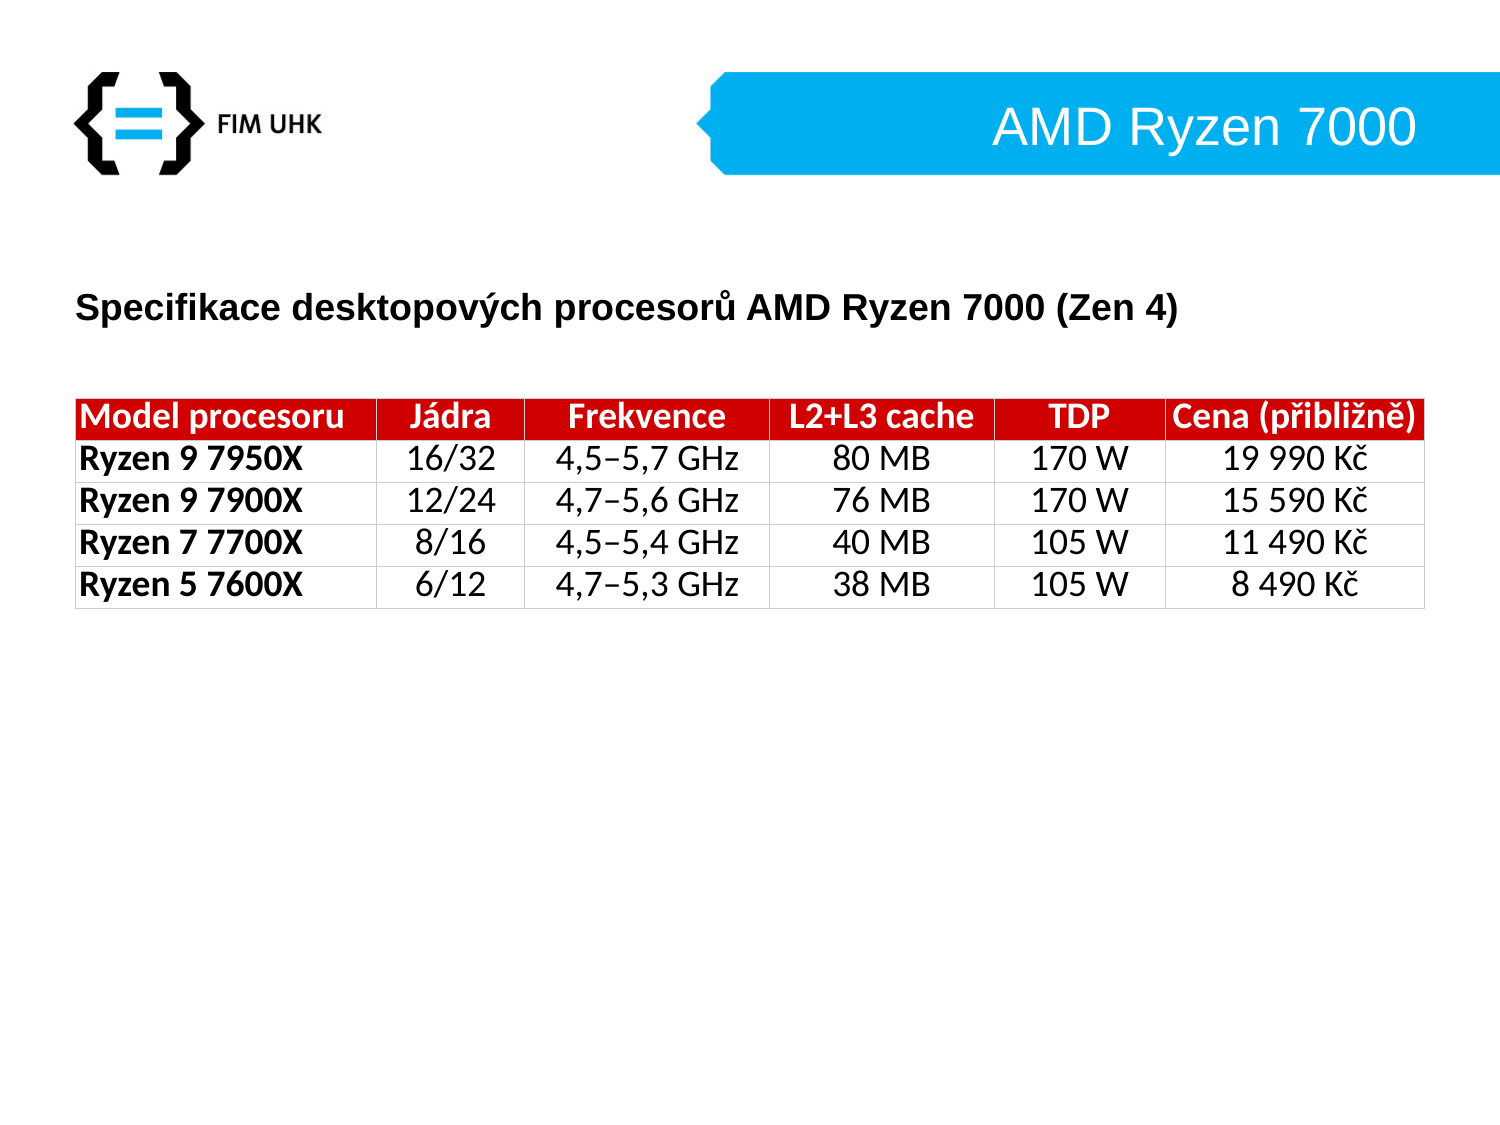

# AMD Ryzen 7000
Specifikace desktopových procesorů AMD Ryzen 7000 (Zen 4)
| Model procesoru | Jádra | Frekvence | L2+L3 cache | TDP | Cena (přibližně) |
| --- | --- | --- | --- | --- | --- |
| Ryzen 9 7950X | 16/32 | 4,5–5,7 GHz | 80 MB | 170 W | 19 990 Kč |
| Ryzen 9 7900X | 12/24 | 4,7–5,6 GHz | 76 MB | 170 W | 15 590 Kč |
| Ryzen 7 7700X | 8/16 | 4,5–5,4 GHz | 40 MB | 105 W | 11 490 Kč |
| Ryzen 5 7600X | 6/12 | 4,7–5,3 GHz | 38 MB | 105 W | 8 490 Kč |